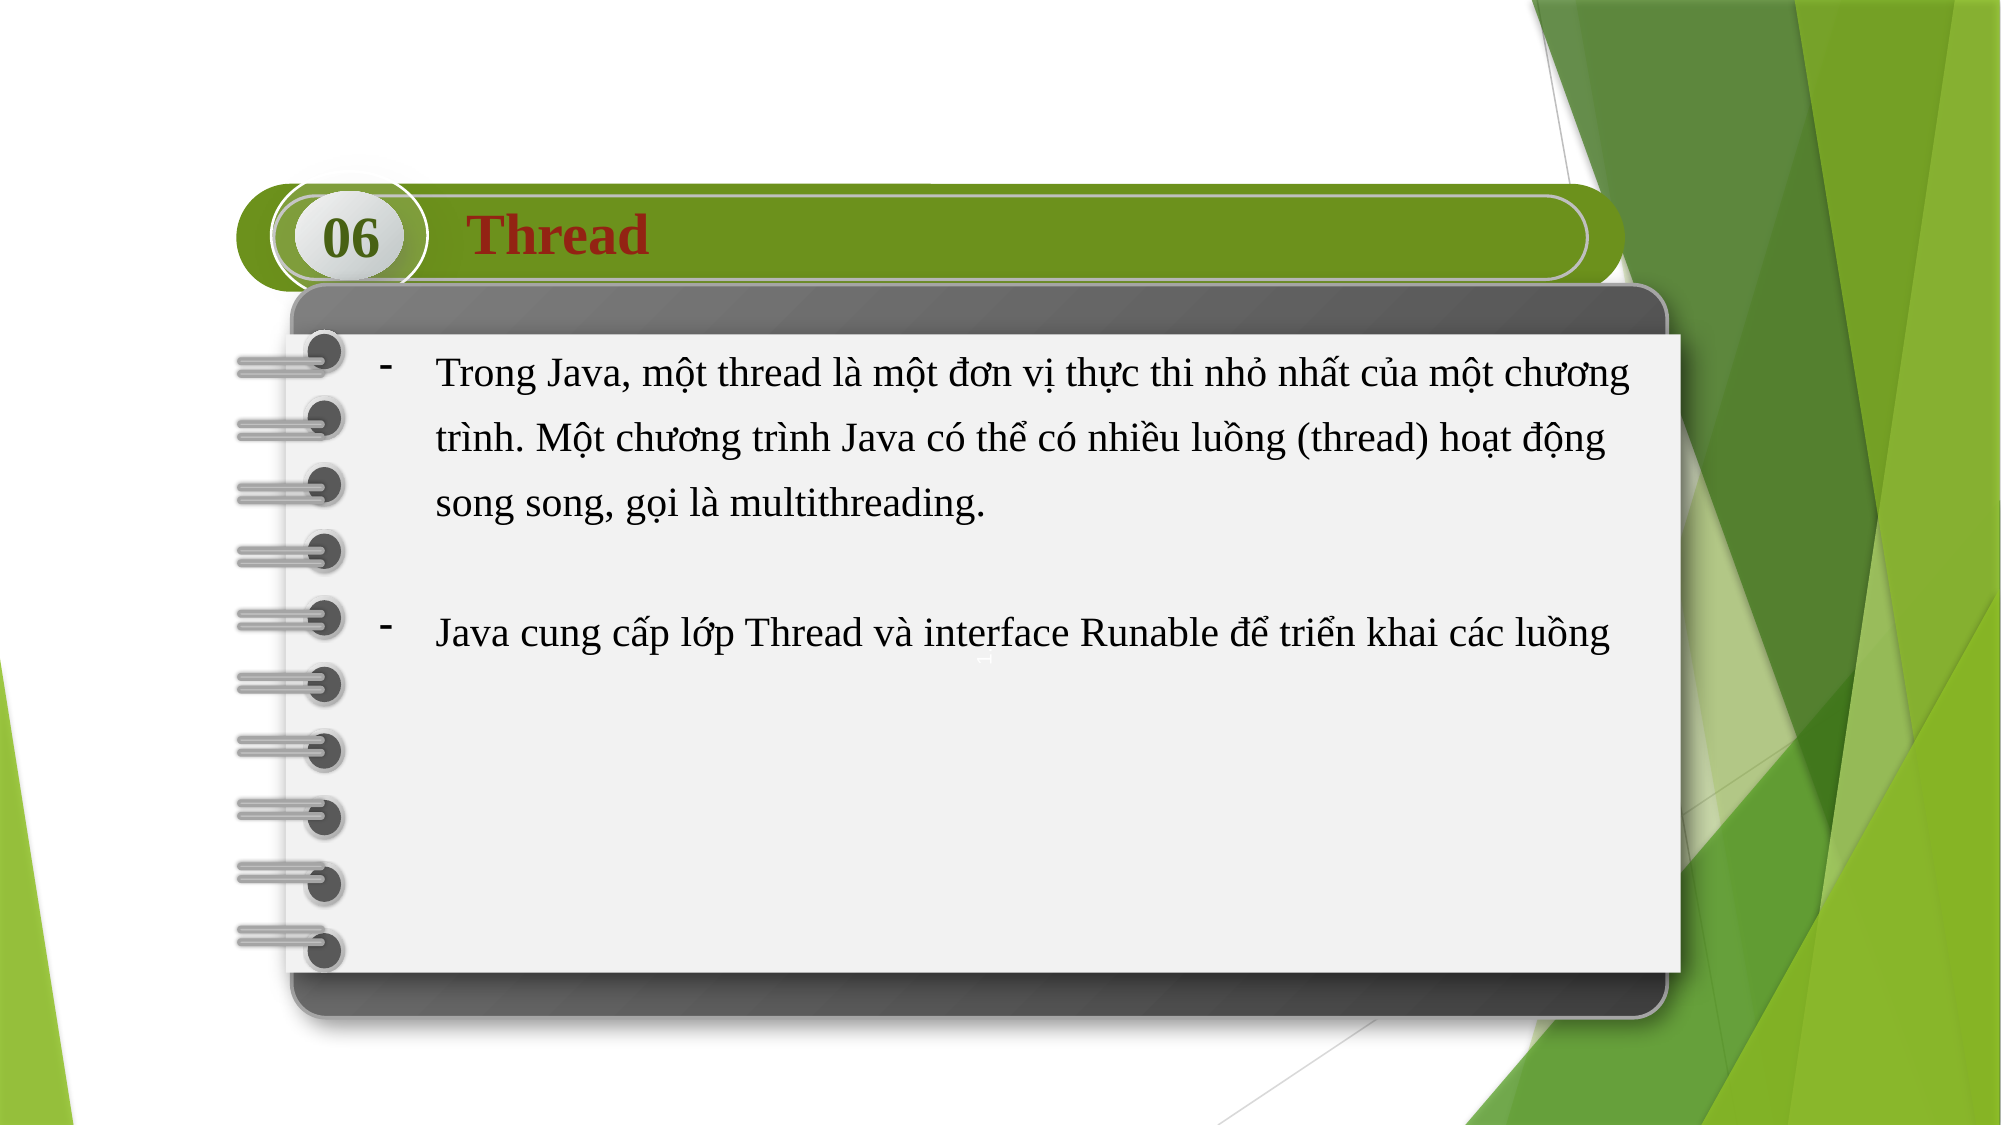

06

Thread

1.

Trong Java, một thread là một đơn vị thực thi nhỏ nhất của một chương trình. Một chương trình Java có thể có nhiều luồng (thread) hoạt động song song, gọi là multithreading.

Java cung cấp lớp Thread và interface Runable để triển khai các luồng